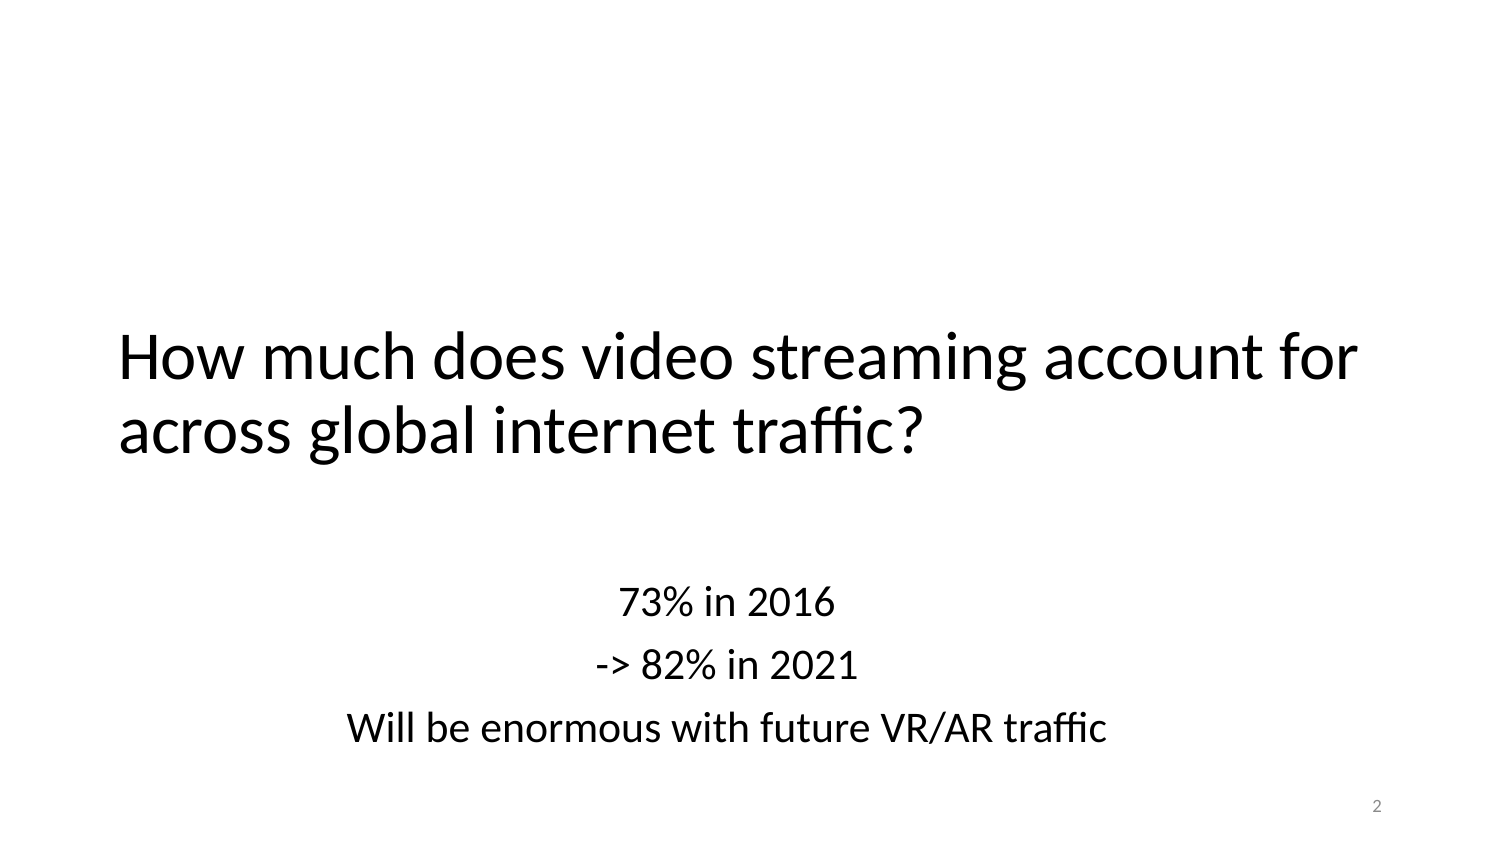

# How much does video streaming account for across global internet traffic?
73% in 2016
-> 82% in 2021
Will be enormous with future VR/AR traffic
2